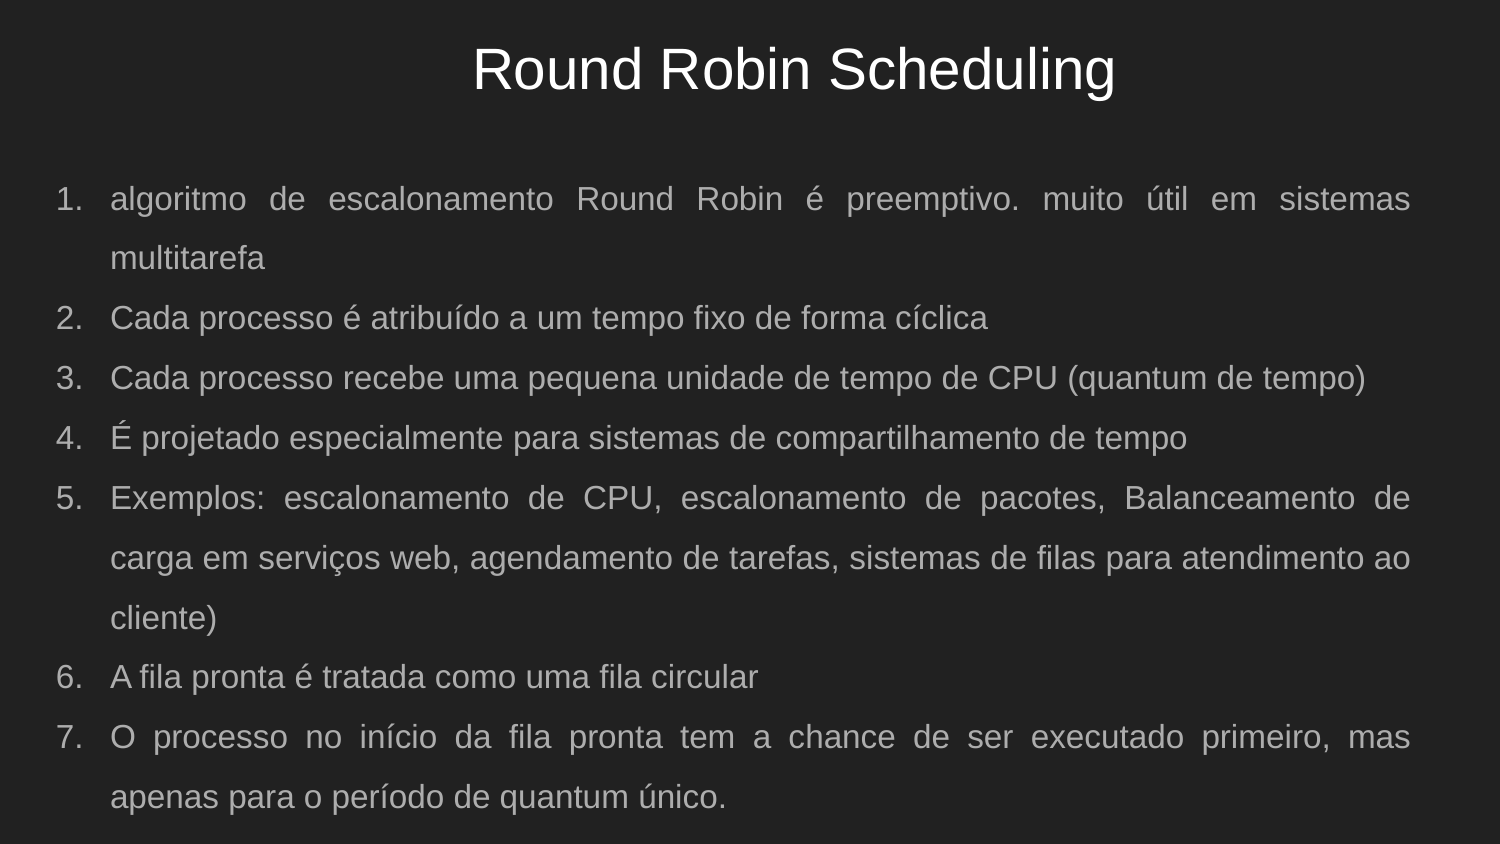

# Round Robin Scheduling
algoritmo de escalonamento Round Robin é preemptivo. muito útil em sistemas multitarefa
Cada processo é atribuído a um tempo fixo de forma cíclica
Cada processo recebe uma pequena unidade de tempo de CPU (quantum de tempo)
É projetado especialmente para sistemas de compartilhamento de tempo
Exemplos: escalonamento de CPU, escalonamento de pacotes, Balanceamento de carga em serviços web, agendamento de tarefas, sistemas de filas para atendimento ao cliente)
A fila pronta é tratada como uma fila circular
O processo no início da fila pronta tem a chance de ser executado primeiro, mas apenas para o período de quantum único.